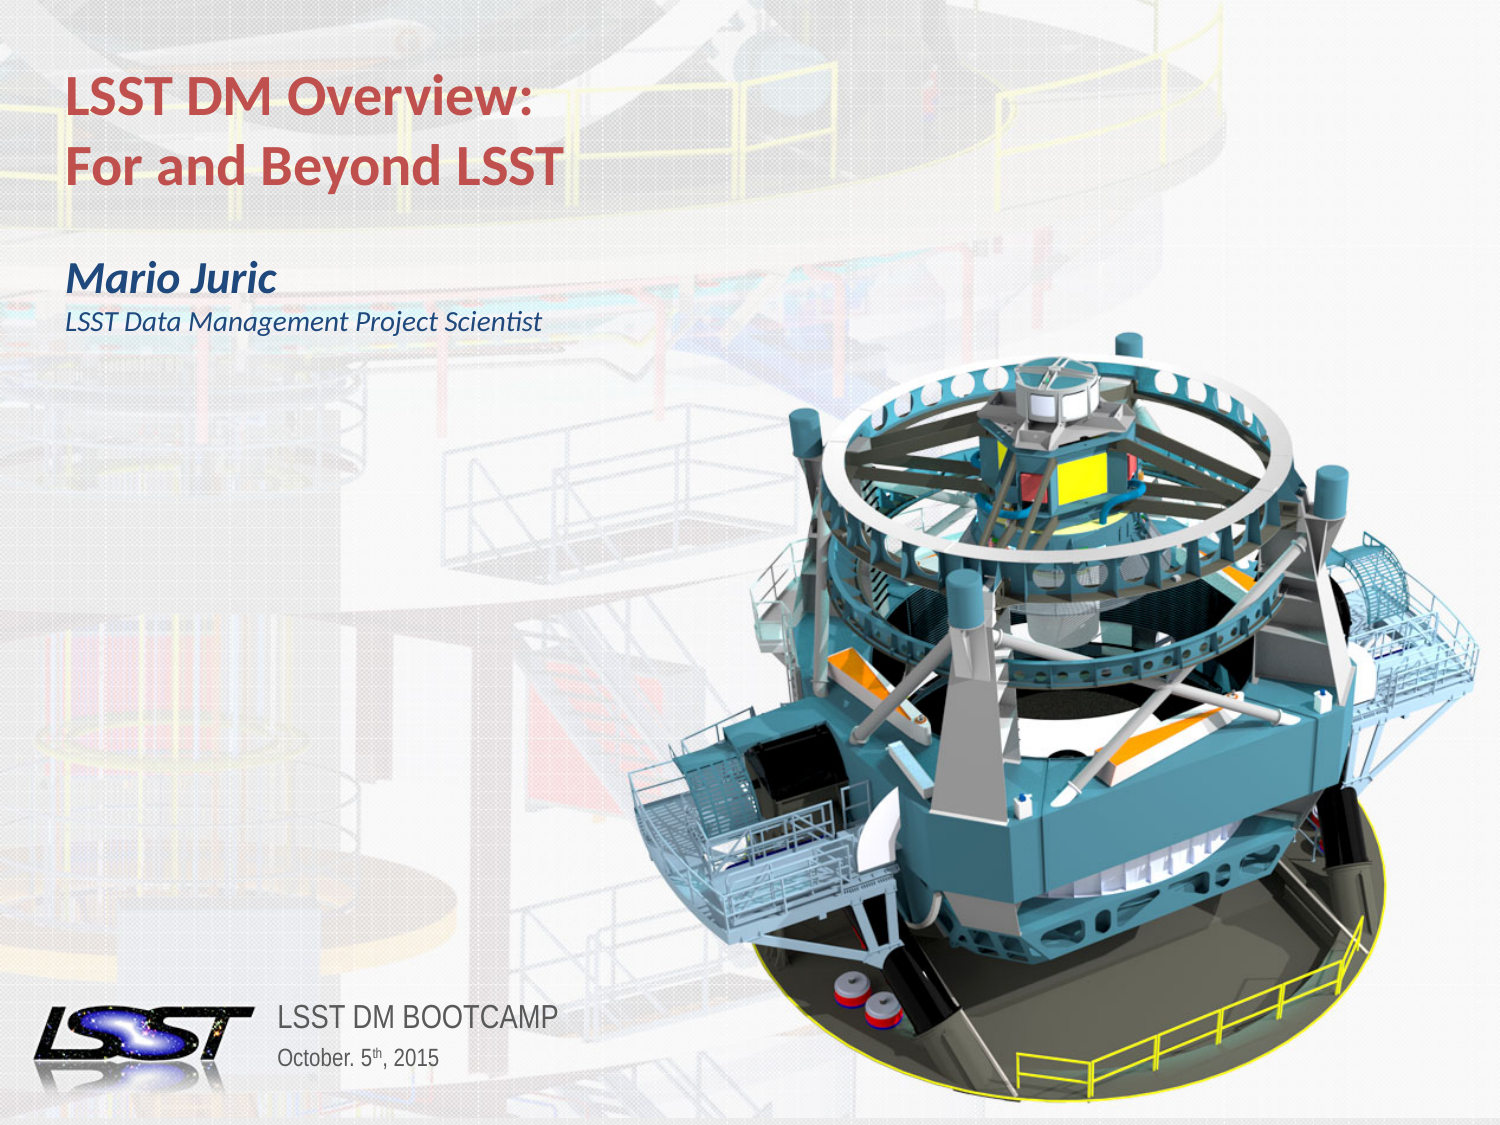

# LSST DM Overview: For and Beyond LSST Mario Juric LSST Data Management Project Scientist
LSST DM Bootcamp
October. 5th, 2015